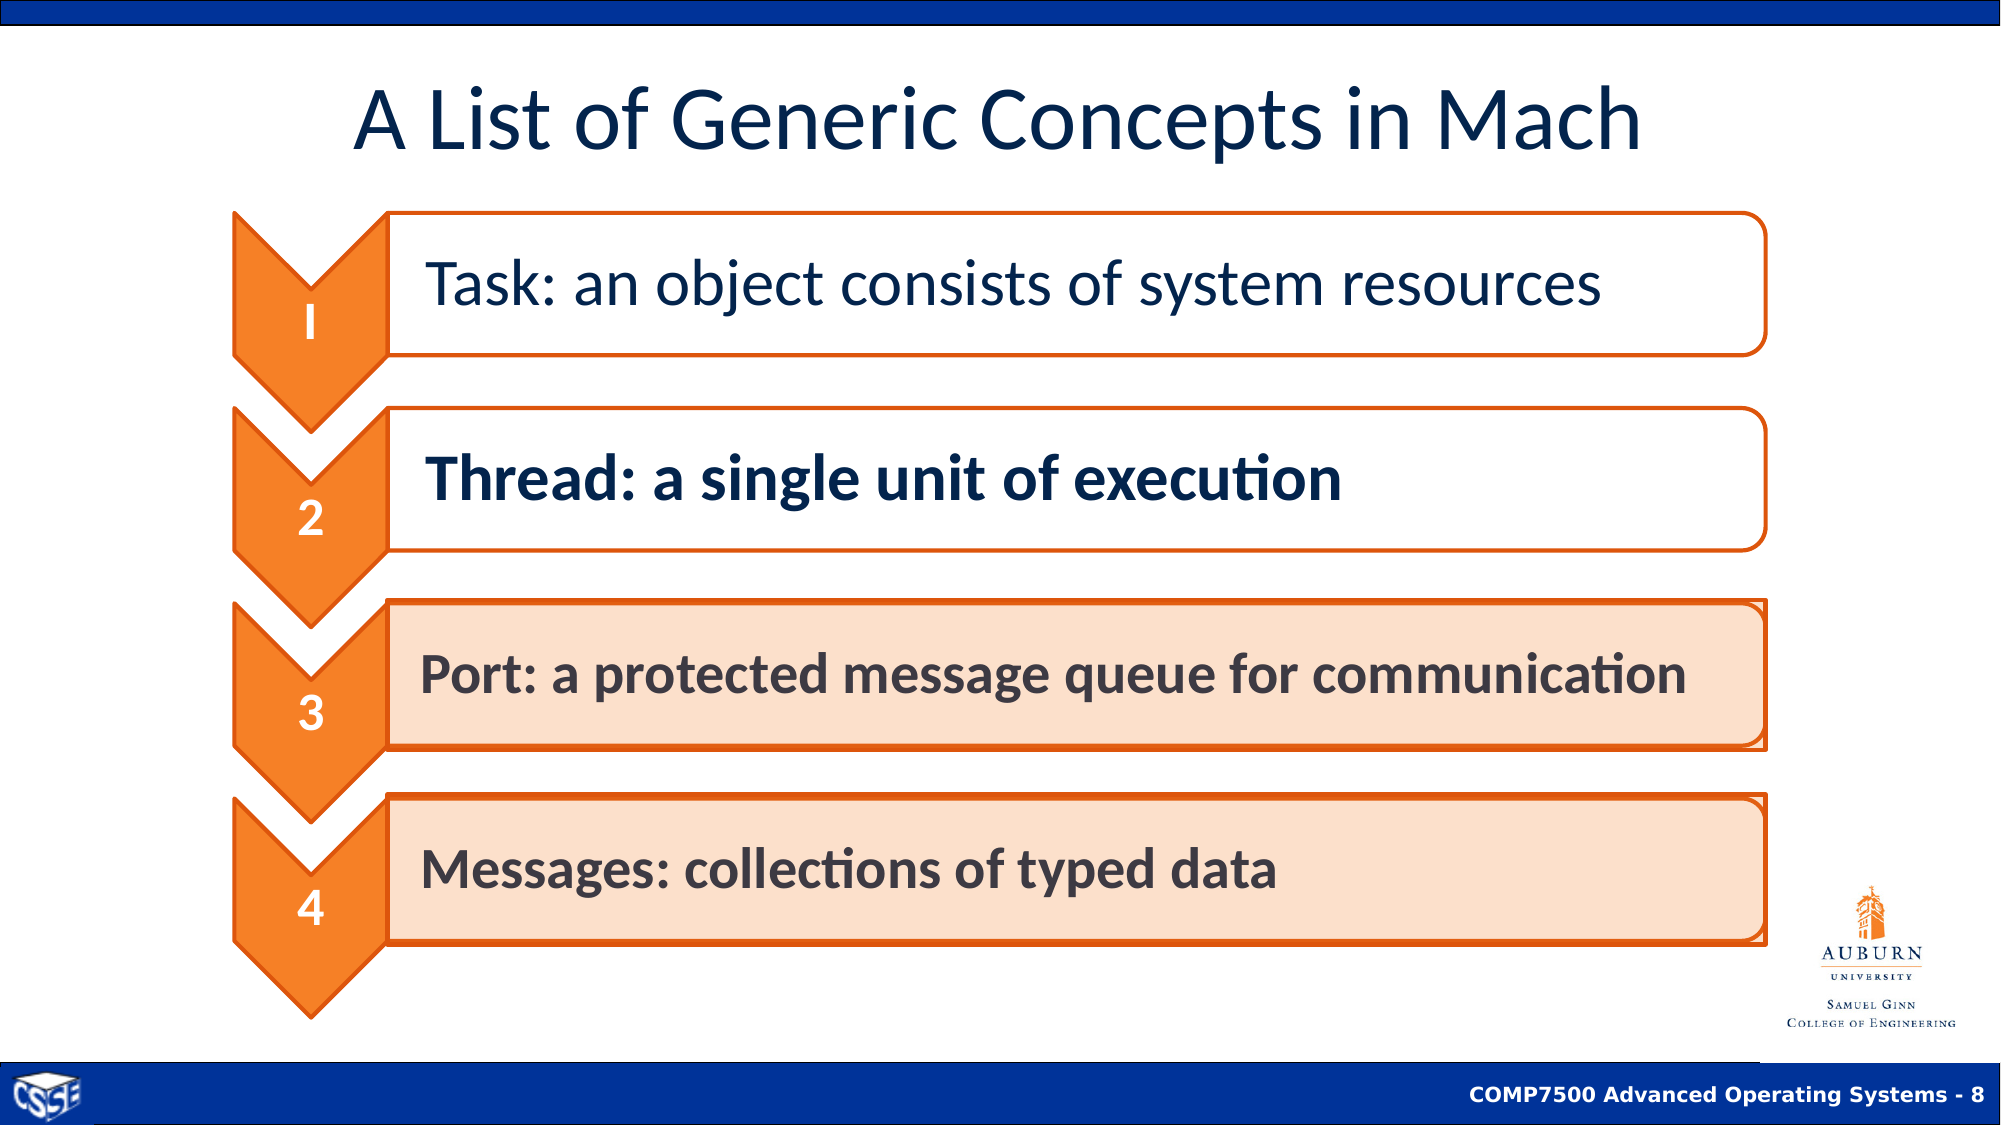

# A List of Generic Concepts in Mach

I
Task: an object consists of system resources
2
Thread: a single unit of execution
3
Port: a protected message queue for communication
4
Messages: collections of typed data